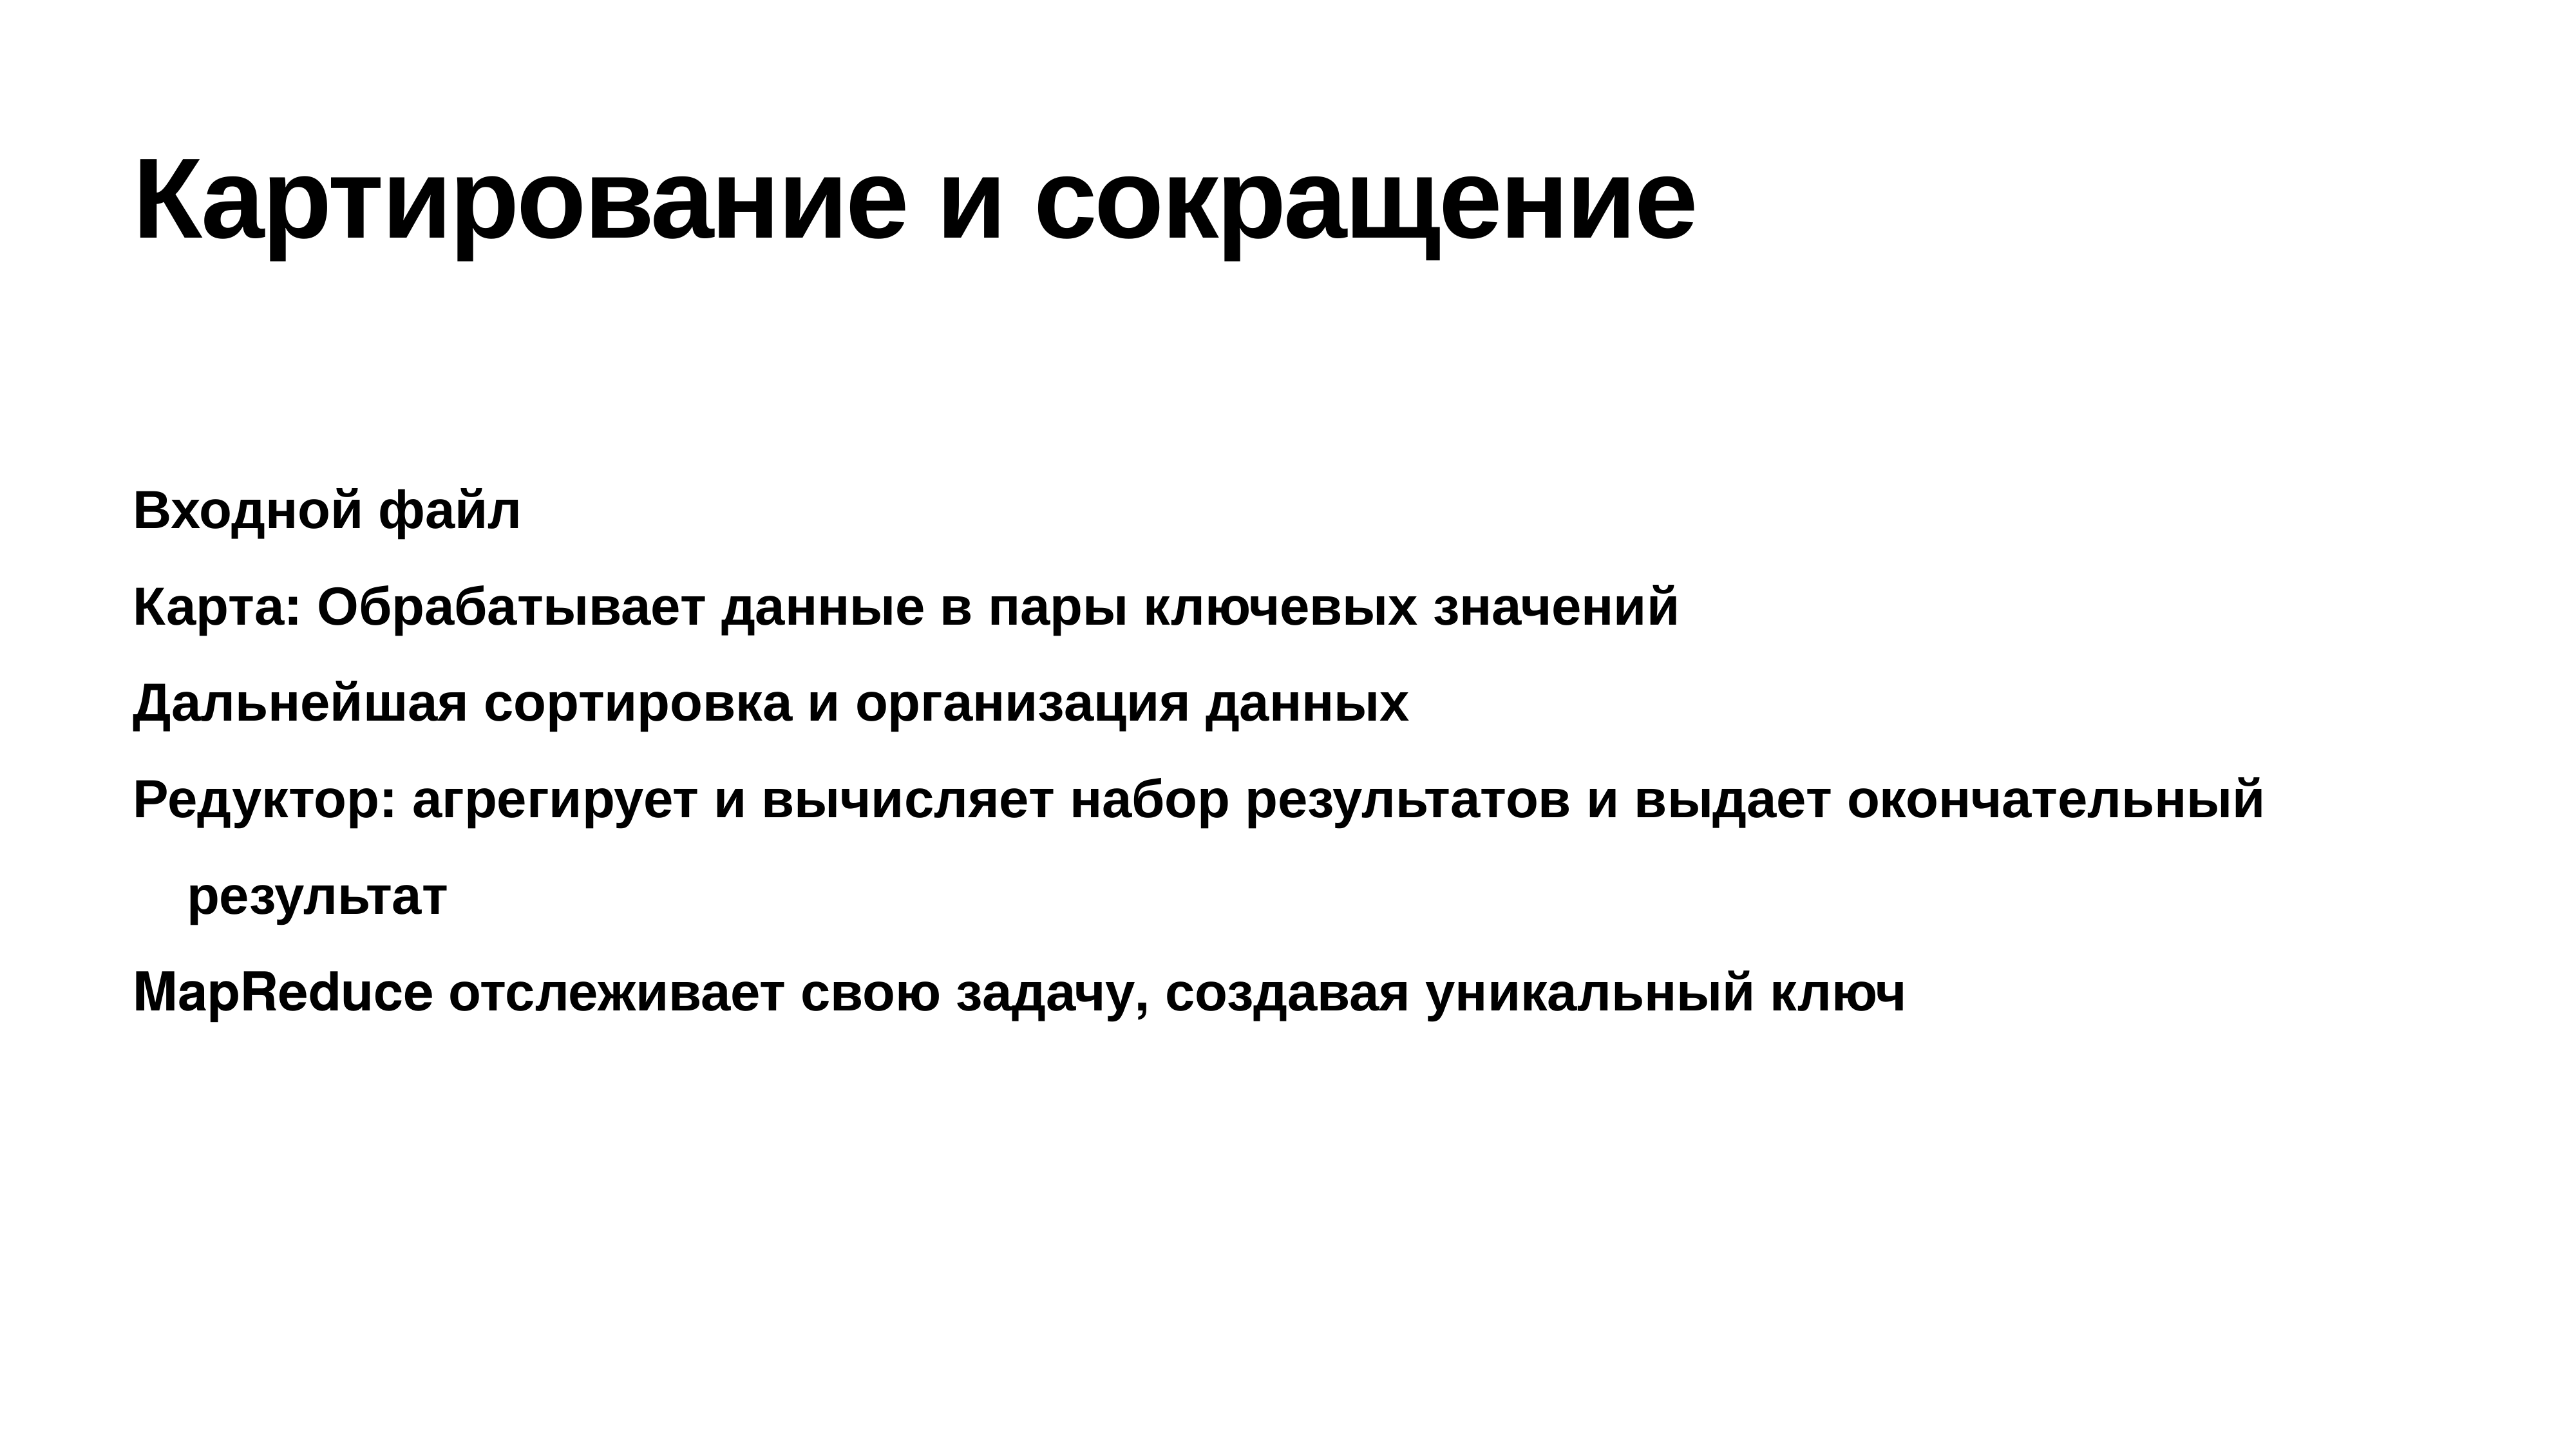

# Картирование и сокращение

Входной файл
Карта: Обрабатывает данные в пары ключевых значений
Дальнейшая сортировка и организация данных
Редуктор: агрегирует и вычисляет набор результатов и выдает окончательный результат
MapReduce отслеживает свою задачу, создавая уникальный ключ